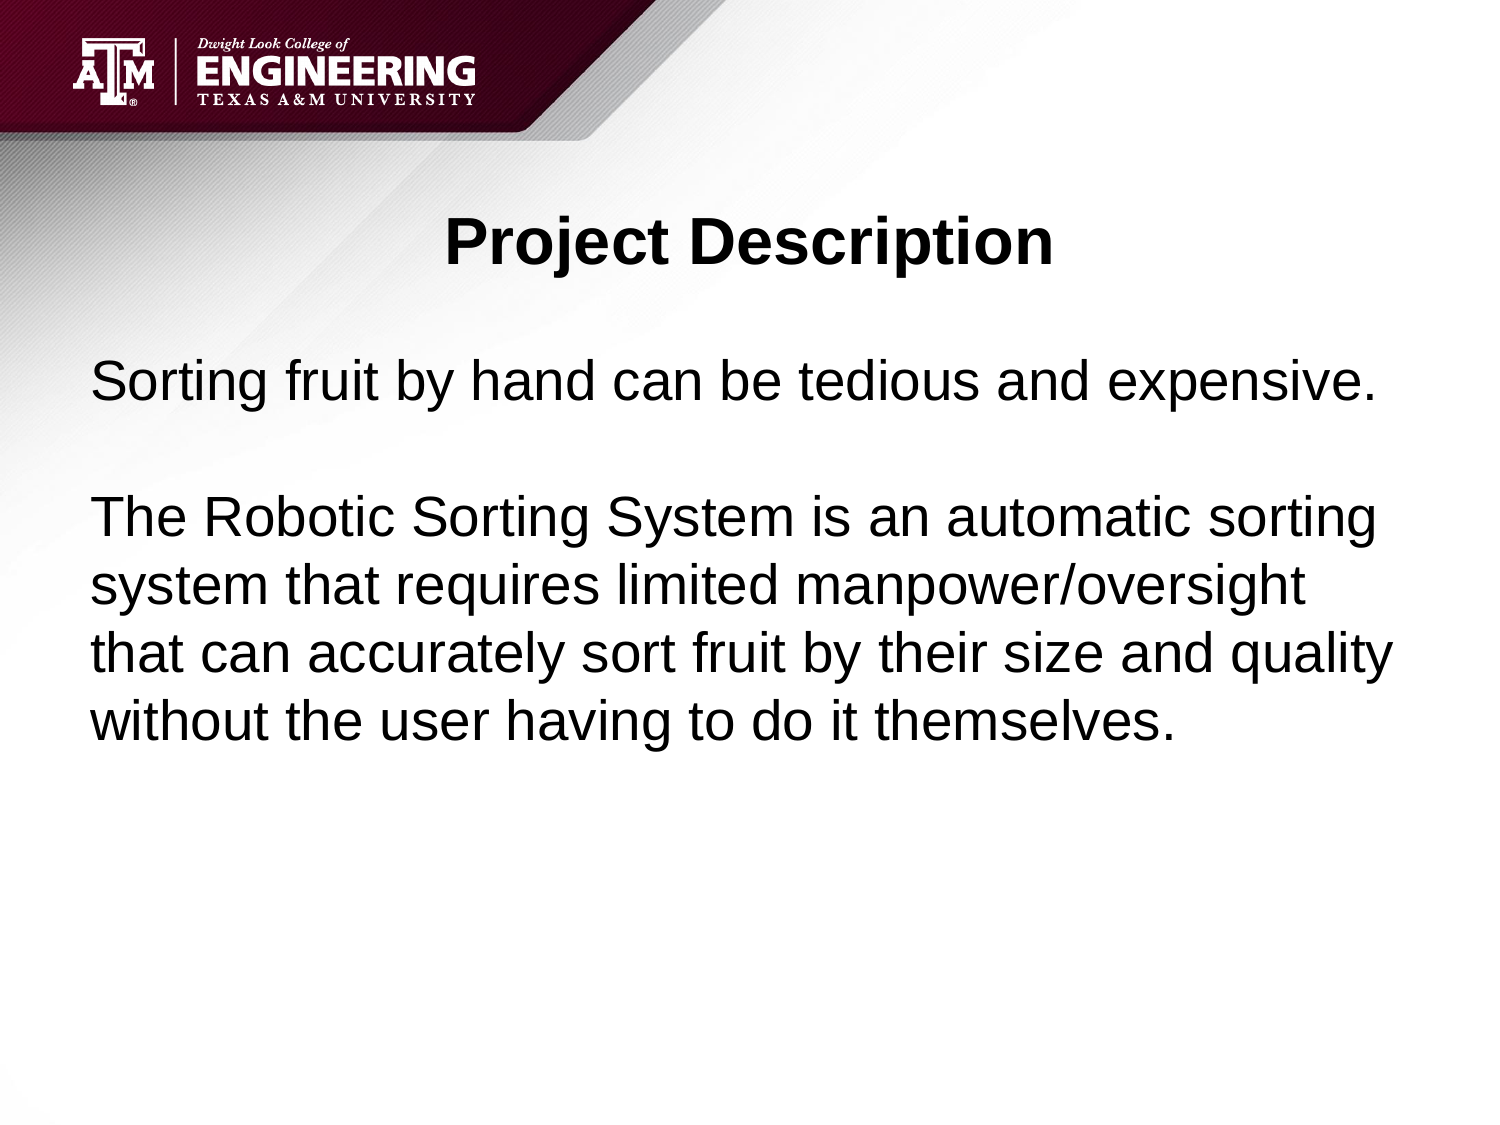

# Project Description
Sorting fruit by hand can be tedious and expensive.

The Robotic Sorting System is an automatic sorting system that requires limited manpower/oversight that can accurately sort fruit by their size and quality without the user having to do it themselves.